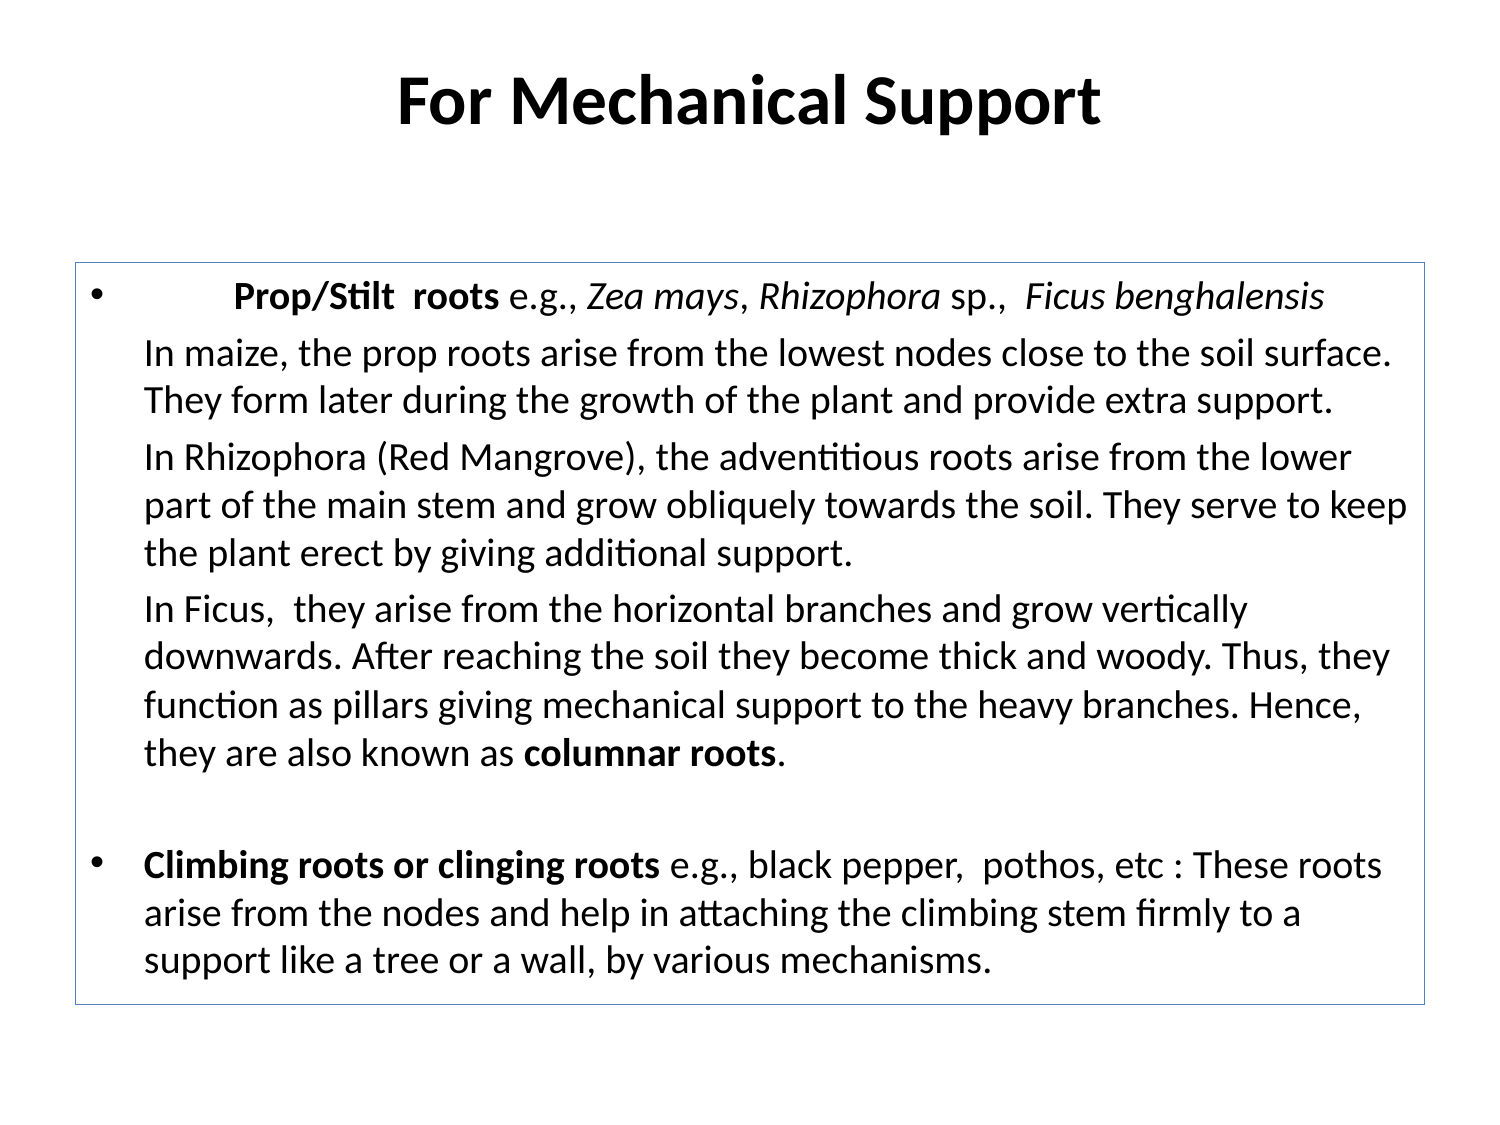

# For Mechanical Support
	Prop/Stilt  roots e.g., Zea mays, Rhizophora sp.,  Ficus benghalensis
	In maize, the prop roots arise from the lowest nodes close to the soil surface. They form later during the growth of the plant and provide extra support.
	In Rhizophora (Red Mangrove), the adventitious roots arise from the lower part of the main stem and grow obliquely towards the soil. They serve to keep the plant erect by giving additional support.
	In Ficus,  they arise from the horizontal branches and grow vertically downwards. After reaching the soil they become thick and woody. Thus, they function as pillars giving mechanical support to the heavy branches. Hence, they are also known as columnar roots.

	Climbing roots or clinging roots e.g., black pepper,  pothos, etc : These roots arise from the nodes and help in attaching the climbing stem firmly to a support like a tree or a wall, by various mechanisms.